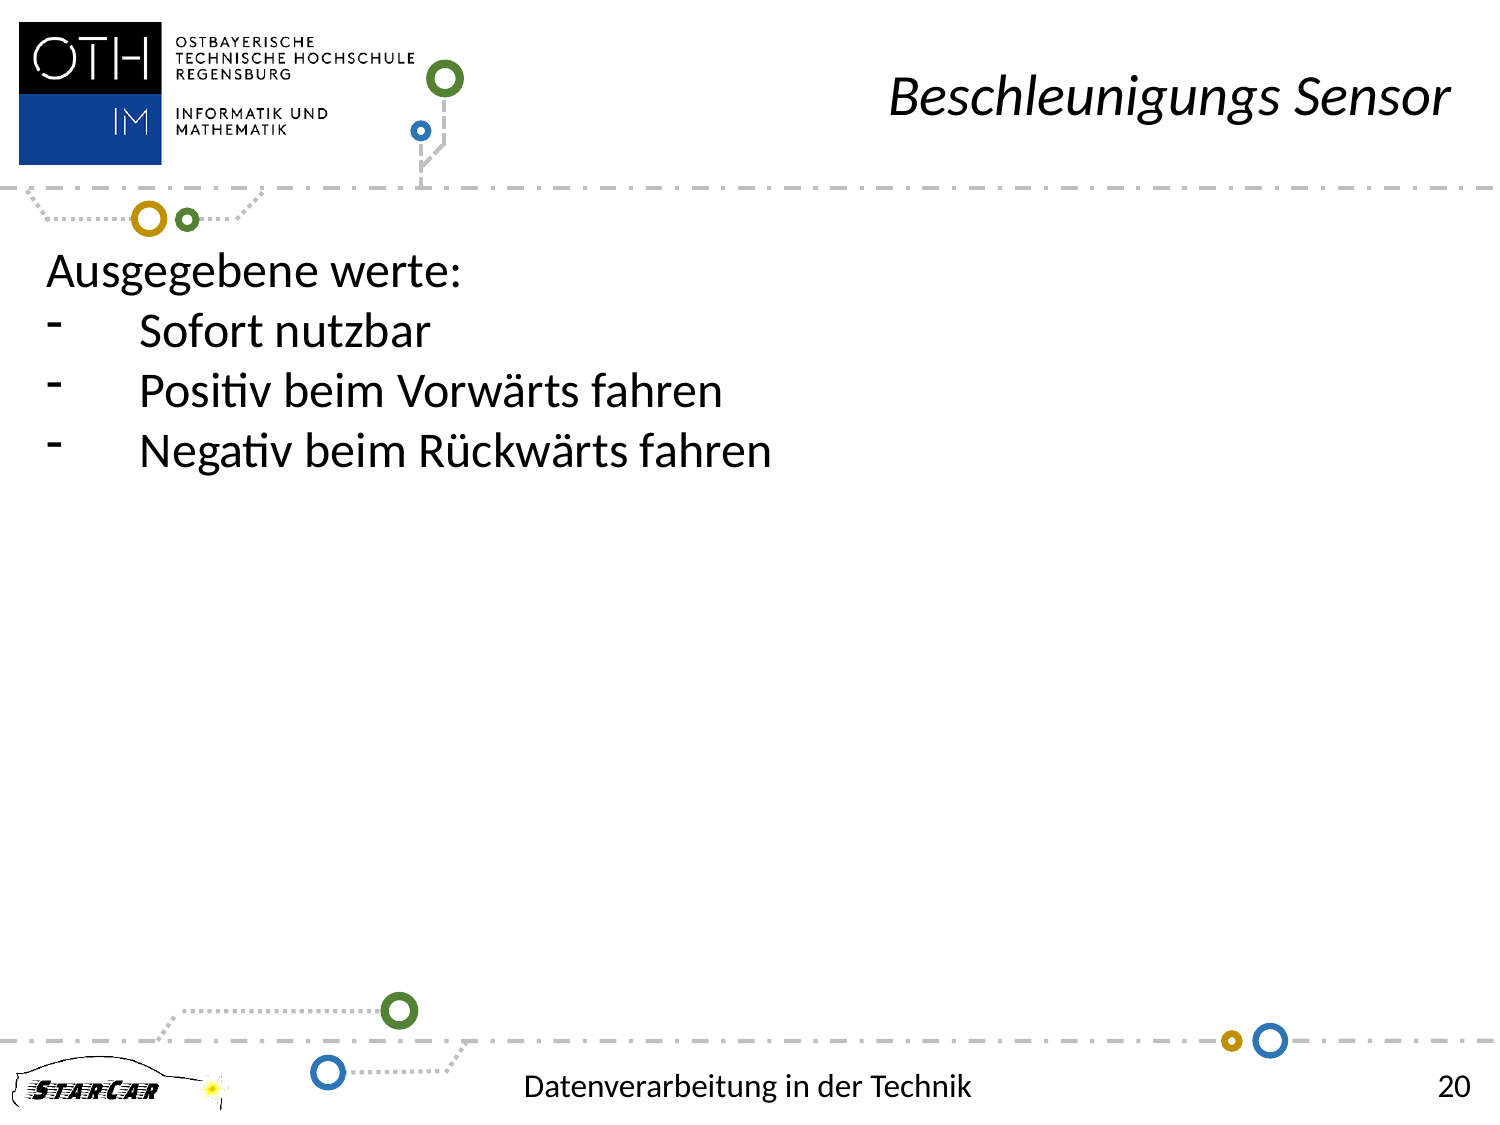

Beschleunigungs Sensor
Ausgegebene werte:
Sofort nutzbar
Positiv beim Vorwärts fahren
Negativ beim Rückwärts fahren

Datenverarbeitung in der Technik